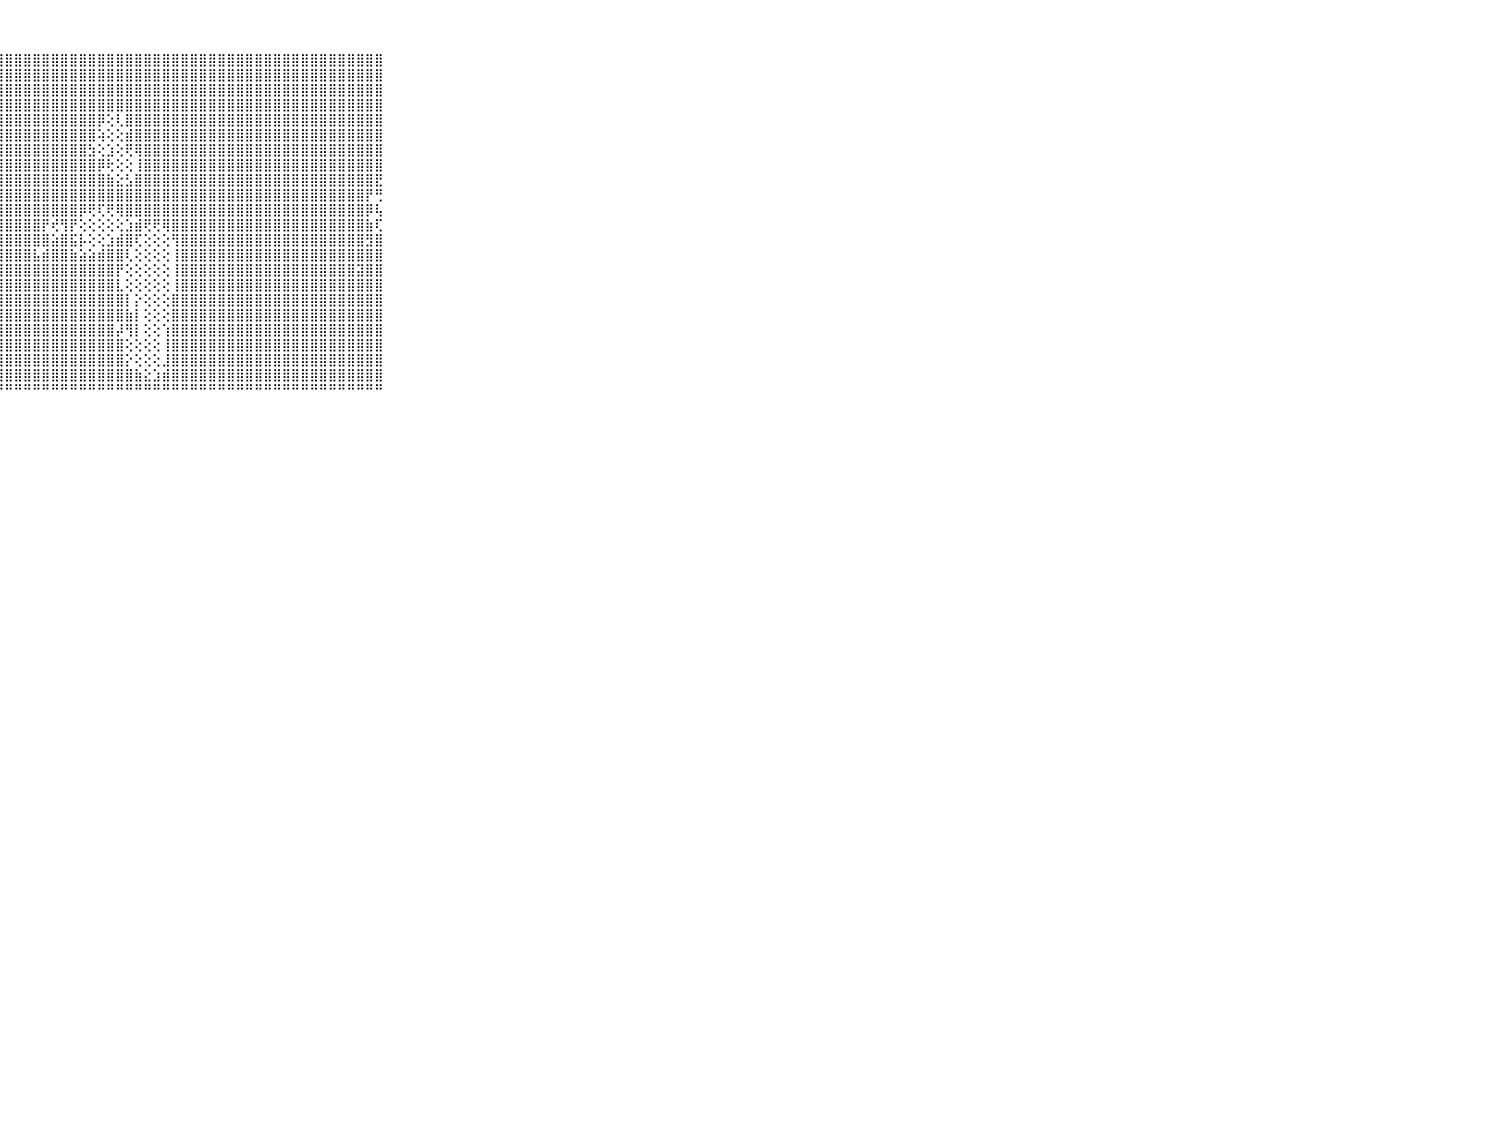

⠀⠀⠀⠀⠀⠀⠀⠀⠀⠀⠀⠀⢕⠁⢸⣿⣿⣿⣿⣿⣿⣿⣿⣿⣿⣿⣿⣿⣿⣿⣿⣿⣿⣿⣿⣿⣿⣿⣿⣿⣿⣿⣿⣿⣿⣿⣿⣿⣿⣿⣿⣿⣿⣿⣿⣿⣿⣿⣿⣿⣿⣿⣿⣿⣿⣿⣿⣿⣿⠀⠀⠀⠀⠀⠀⠀⠀⠀⠀⠀⠀
⠀⠀⠀⠀⠀⠀⠀⠀⠀⠀⠀⠀⠐⠀⢱⣿⣿⣿⣿⣿⣿⣿⣿⣿⣿⣿⣿⣿⣿⣿⣿⣿⣿⣿⣿⣿⣿⣿⣿⣿⣿⣿⣿⣿⣿⣿⣿⣿⣿⣿⣿⣿⣿⣿⣿⣿⣿⣿⣿⣿⣿⣿⣿⣿⣿⣿⣿⣿⣿⠀⠀⠀⠀⠀⠀⠀⠀⠀⠀⠀⠀
⠀⠀⠀⠀⠀⠀⠀⠀⠀⠀⠀⠀⠀⠀⢕⣿⣿⣿⣿⣿⣿⣿⣿⣿⣿⣿⣿⣿⣿⣿⣿⣿⣿⣿⣿⣿⣿⣿⣿⣿⣿⣿⣿⣿⣿⣿⣿⣿⣿⣿⣿⣿⣿⣿⣿⣿⣿⣿⣿⣿⣿⣿⣿⣿⣿⣿⣿⣿⣿⠀⠀⠀⠀⠀⠀⠀⠀⠀⠀⠀⠀
⠀⠀⠀⠀⠀⠀⠀⠀⠀⠀⠀⠀⠀⠀⢕⣿⣿⣿⣿⣿⣿⣿⣿⣿⣿⣿⣿⣿⣿⣿⣿⣿⣿⣿⣿⣿⣿⣿⣿⣿⣿⣿⣿⣿⣿⣿⣿⣿⣿⣿⣿⣿⣿⣿⣿⣿⣿⣿⣿⣿⣿⣿⣿⣿⣿⣿⣿⣿⣿⠀⠀⠀⠀⠀⠀⠀⠀⠀⠀⠀⠀
⠀⠀⠀⠀⠀⠀⠀⠀⠀⠀⠀⢀⠀⢐⢕⣿⣿⣿⣿⣿⣿⣿⣿⣿⣿⣿⣿⣿⣿⣿⣿⣿⣿⣿⣿⣿⣿⣿⡿⢕⢇⣿⣿⣿⣿⣿⣿⣿⣿⣿⣿⣿⣿⣿⣿⣿⣿⣿⣿⣿⣿⣿⣿⣿⣿⣿⣿⣿⣿⠀⠀⠀⠀⠀⠀⠀⠀⠀⠀⠀⠀
⠀⠀⠀⠀⠀⠀⠀⠀⠀⠀⠀⢕⢕⠀⢕⣿⣿⣿⣿⣿⣿⣿⣿⣿⣿⣿⣿⣿⣿⣿⣿⣿⣿⣿⣿⣿⣿⣿⢵⢕⢕⣾⣿⣿⣿⣿⣿⣿⣿⣿⣿⣿⣿⣿⣿⣿⣿⣿⣿⣿⣿⣿⣿⣿⣿⣿⣿⣿⣿⠀⠀⠀⠀⠀⠀⠀⠀⠀⠀⠀⠀
⠀⠀⠀⠀⠀⠀⠀⠀⠀⠀⠀⢕⢕⠀⢕⣿⣿⣿⣿⣿⣿⣿⣿⣿⣿⣿⣿⣿⣿⣿⣿⣿⣿⣿⣿⣿⣿⣳⢕⣱⢕⢟⢿⣿⣿⣿⣿⣿⣿⣿⣿⣿⣿⣿⣿⣿⣿⣿⣿⣿⣿⣿⣿⣿⣿⣿⣿⣿⣿⠀⠀⠀⠀⠀⠀⠀⠀⠀⠀⠀⠀
⠀⠀⠀⠀⠀⠀⠀⠀⠀⠀⠀⢕⢕⠁⢕⣿⣿⣿⣿⣿⣿⣿⣿⣿⣿⣿⣿⣿⣿⣿⣿⣿⣿⣿⣿⣿⣿⣿⡿⢗⢕⢕⢸⣿⣿⣿⣿⣿⣿⣿⣿⣿⣿⣿⣿⣿⣿⣿⣿⣿⣿⣿⣿⣿⣿⣿⣿⣿⣿⠀⠀⠀⠀⠀⠀⠀⠀⠀⠀⠀⠀
⠀⠀⠀⠀⠀⠀⠀⠀⠀⠀⠀⢕⢕⠀⢑⣿⣿⣿⣿⣿⣿⣿⣿⣿⣿⣿⣿⣿⣿⣿⣿⣿⣿⣿⣿⣿⣿⣿⣿⣷⣕⣣⣿⣿⣿⣿⣿⣿⣿⣿⣿⣿⣿⣿⣿⣿⣿⣿⣿⣿⣿⣿⣿⣿⣿⣿⣿⣿⣟⠀⠀⠀⠀⠀⠀⠀⠀⠀⠀⠀⠀
⠀⠀⠀⠀⠀⠀⠀⠀⠀⠀⠀⢕⢕⠀⢕⣿⣿⣿⣿⣿⣿⣿⣿⣿⣿⣿⣿⣿⣿⣿⣿⣿⣿⣿⣿⣿⣿⣿⣿⣿⣿⣿⣿⣿⣿⣿⣿⣿⣿⣿⣿⣿⣿⣿⣿⣿⣿⣿⣿⣿⣿⣿⣿⣿⣿⣿⣿⡟⢛⠀⠀⠀⠀⠀⠀⠀⠀⠀⠀⠀⠀
⠀⠀⠀⠀⠀⠀⠀⠀⠀⠀⠀⢕⢕⠀⢕⣿⣿⣿⣿⣿⣿⣿⣿⣿⣿⣿⣿⣿⣿⣿⣿⣿⣿⣿⣿⣿⡿⢟⢏⢟⢿⣿⣿⣿⣿⣿⣿⣿⣿⣿⣿⣿⣿⣿⣿⣿⣿⣿⣿⣿⣿⣿⣿⣿⣿⣿⣿⡿⢧⠀⠀⠀⠀⠀⠀⠀⠀⠀⠀⠀⠀
⠀⠀⠀⠀⠀⠀⠀⠀⠀⠀⠀⢕⢕⠀⢕⣿⣿⣿⣿⣿⣿⣿⣿⣿⢟⢝⣹⣿⣿⣿⣿⣿⡟⢞⢻⡟⢕⢕⢕⢕⢕⣱⣾⢟⢟⢿⣿⣿⣿⣿⣿⣿⣿⣿⣿⣿⣿⣿⣿⣿⣿⣿⣿⣿⣿⣿⣿⣷⢏⠀⠀⠀⠀⠀⠀⠀⠀⠀⠀⠀⠀
⠀⠀⠀⠀⠀⠀⠀⠀⠀⠀⠀⢕⢕⠐⢕⣿⣿⣿⣿⣿⣿⡿⢟⢕⢕⣕⣿⣿⣿⣿⣿⣿⣿⣵⣿⣯⡧⢕⢕⣱⣾⣿⢏⢕⢕⢕⢻⣿⣿⣿⣿⣿⣿⣿⣿⣿⣿⣿⣿⣿⣿⣿⣿⣿⣿⣿⣿⣻⣿⠀⠀⠀⠀⠀⠀⠀⠀⠀⠀⠀⠀
⠀⠀⠀⠀⠀⠀⠀⠀⠀⠀⠀⢕⢕⠄⢕⣿⣿⣿⣿⢟⢏⣕⣱⣵⣼⣿⣿⣿⣿⣿⣿⣧⣾⣿⣿⣷⣵⣵⣾⣿⣿⢇⢕⢕⢕⢕⢸⣿⣿⣿⣿⣿⣿⣿⣿⣿⣿⣿⣿⣿⣿⣿⣿⣿⣿⣿⣿⣿⣿⠀⠀⠀⠀⠀⠀⠀⠀⠀⠀⠀⠀
⠀⠀⠀⠀⠀⠀⠀⠀⠀⠀⠀⢵⢕⢕⣾⣿⢟⢏⣱⣵⣿⣿⣿⣿⣿⣿⣿⣿⣿⣿⣿⣿⣿⣿⣿⣿⣿⣿⣿⣿⡟⢕⢕⢕⢕⢕⢸⣿⣿⣿⣿⣿⣿⣿⣿⣿⣿⣿⣿⣿⣿⣿⣿⣿⣿⣿⣽⣿⣿⠀⠀⠀⠀⠀⠀⠀⠀⠀⠀⠀⠀
⠀⠀⠀⠀⠀⠀⠀⠀⠀⠀⠀⢕⢕⢕⢟⣧⣷⣿⣿⣿⣿⣿⣿⣿⣿⣿⣿⣿⣿⣿⣿⣿⣿⣿⣿⣿⣿⣿⣿⣿⣇⢕⢕⢕⢕⢕⢸⣿⣿⣿⣿⣿⣿⣿⣿⣿⣿⣿⣿⣿⣿⣿⣿⣿⣿⣿⣿⣿⣿⠀⠀⠀⠀⠀⠀⠀⠀⠀⠀⠀⠀
⠀⠀⠀⠀⠀⠀⠀⠀⠀⠀⠀⢕⢕⢕⢕⣿⣿⣿⣿⣿⣿⣿⣿⣿⣿⣿⣿⣿⣿⣿⣿⣿⣿⣿⣿⣿⣿⣿⣿⣿⣿⡇⡕⢕⢕⢕⣿⣿⣿⣿⣿⣿⣿⣿⣿⣿⣿⣿⣿⣿⣿⣿⣿⣿⣿⣿⣿⣿⣿⠀⠀⠀⠀⠀⠀⠀⠀⠀⠀⠀⠀
⠀⠀⠀⠀⠀⠀⠀⠀⠀⠀⠀⢕⢕⠑⢕⣿⣿⣿⣿⣿⣿⣿⣿⣿⣿⣿⣿⣿⣿⣿⣿⣿⣿⣿⣿⣿⣿⣿⣿⣿⣿⣷⡇⢕⢕⢕⣿⣿⣿⣿⣿⣿⣿⣿⣿⣿⣿⣿⣿⣿⣿⣿⣿⣿⣿⣿⣿⣿⣿⠀⠀⠀⠀⠀⠀⠀⠀⠀⠀⠀⠀
⠀⠀⠀⠀⠀⠀⠀⠀⠀⠀⠀⢕⢕⢑⢸⣿⣿⣿⣿⣿⣿⣿⣿⣿⣿⣿⣿⣿⣿⣿⣿⣿⣿⣿⣿⣿⣿⣿⣿⣿⡼⢻⡇⢕⢕⢱⣿⣿⣿⣿⣿⣿⣿⣿⣿⣿⣿⣿⣿⣿⣿⣿⣿⣿⣿⣿⣿⣿⣿⠀⠀⠀⠀⠀⠀⠀⠀⠀⠀⠀⠀
⠀⠀⠀⠀⠀⠀⠀⠀⠀⠀⠀⢕⢕⢕⢱⣿⣿⣿⣿⣿⣿⣿⣿⣿⣿⣿⣿⣿⣿⣿⣿⣿⣿⣿⣿⣿⣿⣿⣿⣿⣿⢕⢕⢕⢕⢸⣿⣿⣿⣿⣿⣿⣿⣿⣿⣿⣿⣿⣿⣿⣿⣿⣿⣿⣿⣿⣿⣿⣿⠀⠀⠀⠀⠀⠀⠀⠀⠀⠀⠀⠀
⠀⠀⠀⠀⠀⠀⠀⠀⠀⠀⠀⢕⢕⢕⢸⣿⣿⣿⣿⣿⣿⣿⣿⣿⣿⣿⣿⣿⣿⣿⣿⣿⣿⣿⣿⣿⣿⣿⣿⣿⣿⡕⢕⢕⢕⣸⣿⣿⣿⣿⣿⣿⣿⣿⣿⣿⣿⣿⣿⣿⣿⣿⣿⣿⣿⣿⣿⣿⣿⠀⠀⠀⠀⠀⠀⠀⠀⠀⠀⠀⠀
⠀⠀⠀⠀⠀⠀⠀⠀⠀⠀⠀⢕⢕⢕⢸⣿⣿⣿⣿⣿⣿⣿⣿⣿⣿⣿⣿⣿⣿⣿⣿⣿⣿⣿⣿⣿⣿⣿⣿⣿⣿⣿⣷⣕⣱⣾⣿⣿⣿⣿⣿⣿⣿⣿⣿⣿⣿⣿⣿⣿⣿⣿⣿⣿⣿⣿⣿⣿⣿⠀⠀⠀⠀⠀⠀⠀⠀⠀⠀⠀⠀
⠀⠀⠀⠀⠀⠀⠀⠀⠀⠀⠀⠑⠑⠑⠘⠛⠛⠛⠛⠛⠛⠛⠛⠛⠛⠛⠛⠛⠛⠛⠛⠛⠛⠛⠛⠛⠛⠛⠛⠛⠛⠛⠛⠛⠛⠛⠛⠛⠛⠛⠛⠛⠛⠛⠛⠛⠛⠛⠛⠛⠛⠛⠛⠛⠛⠛⠛⠛⠛⠀⠀⠀⠀⠀⠀⠀⠀⠀⠀⠀⠀